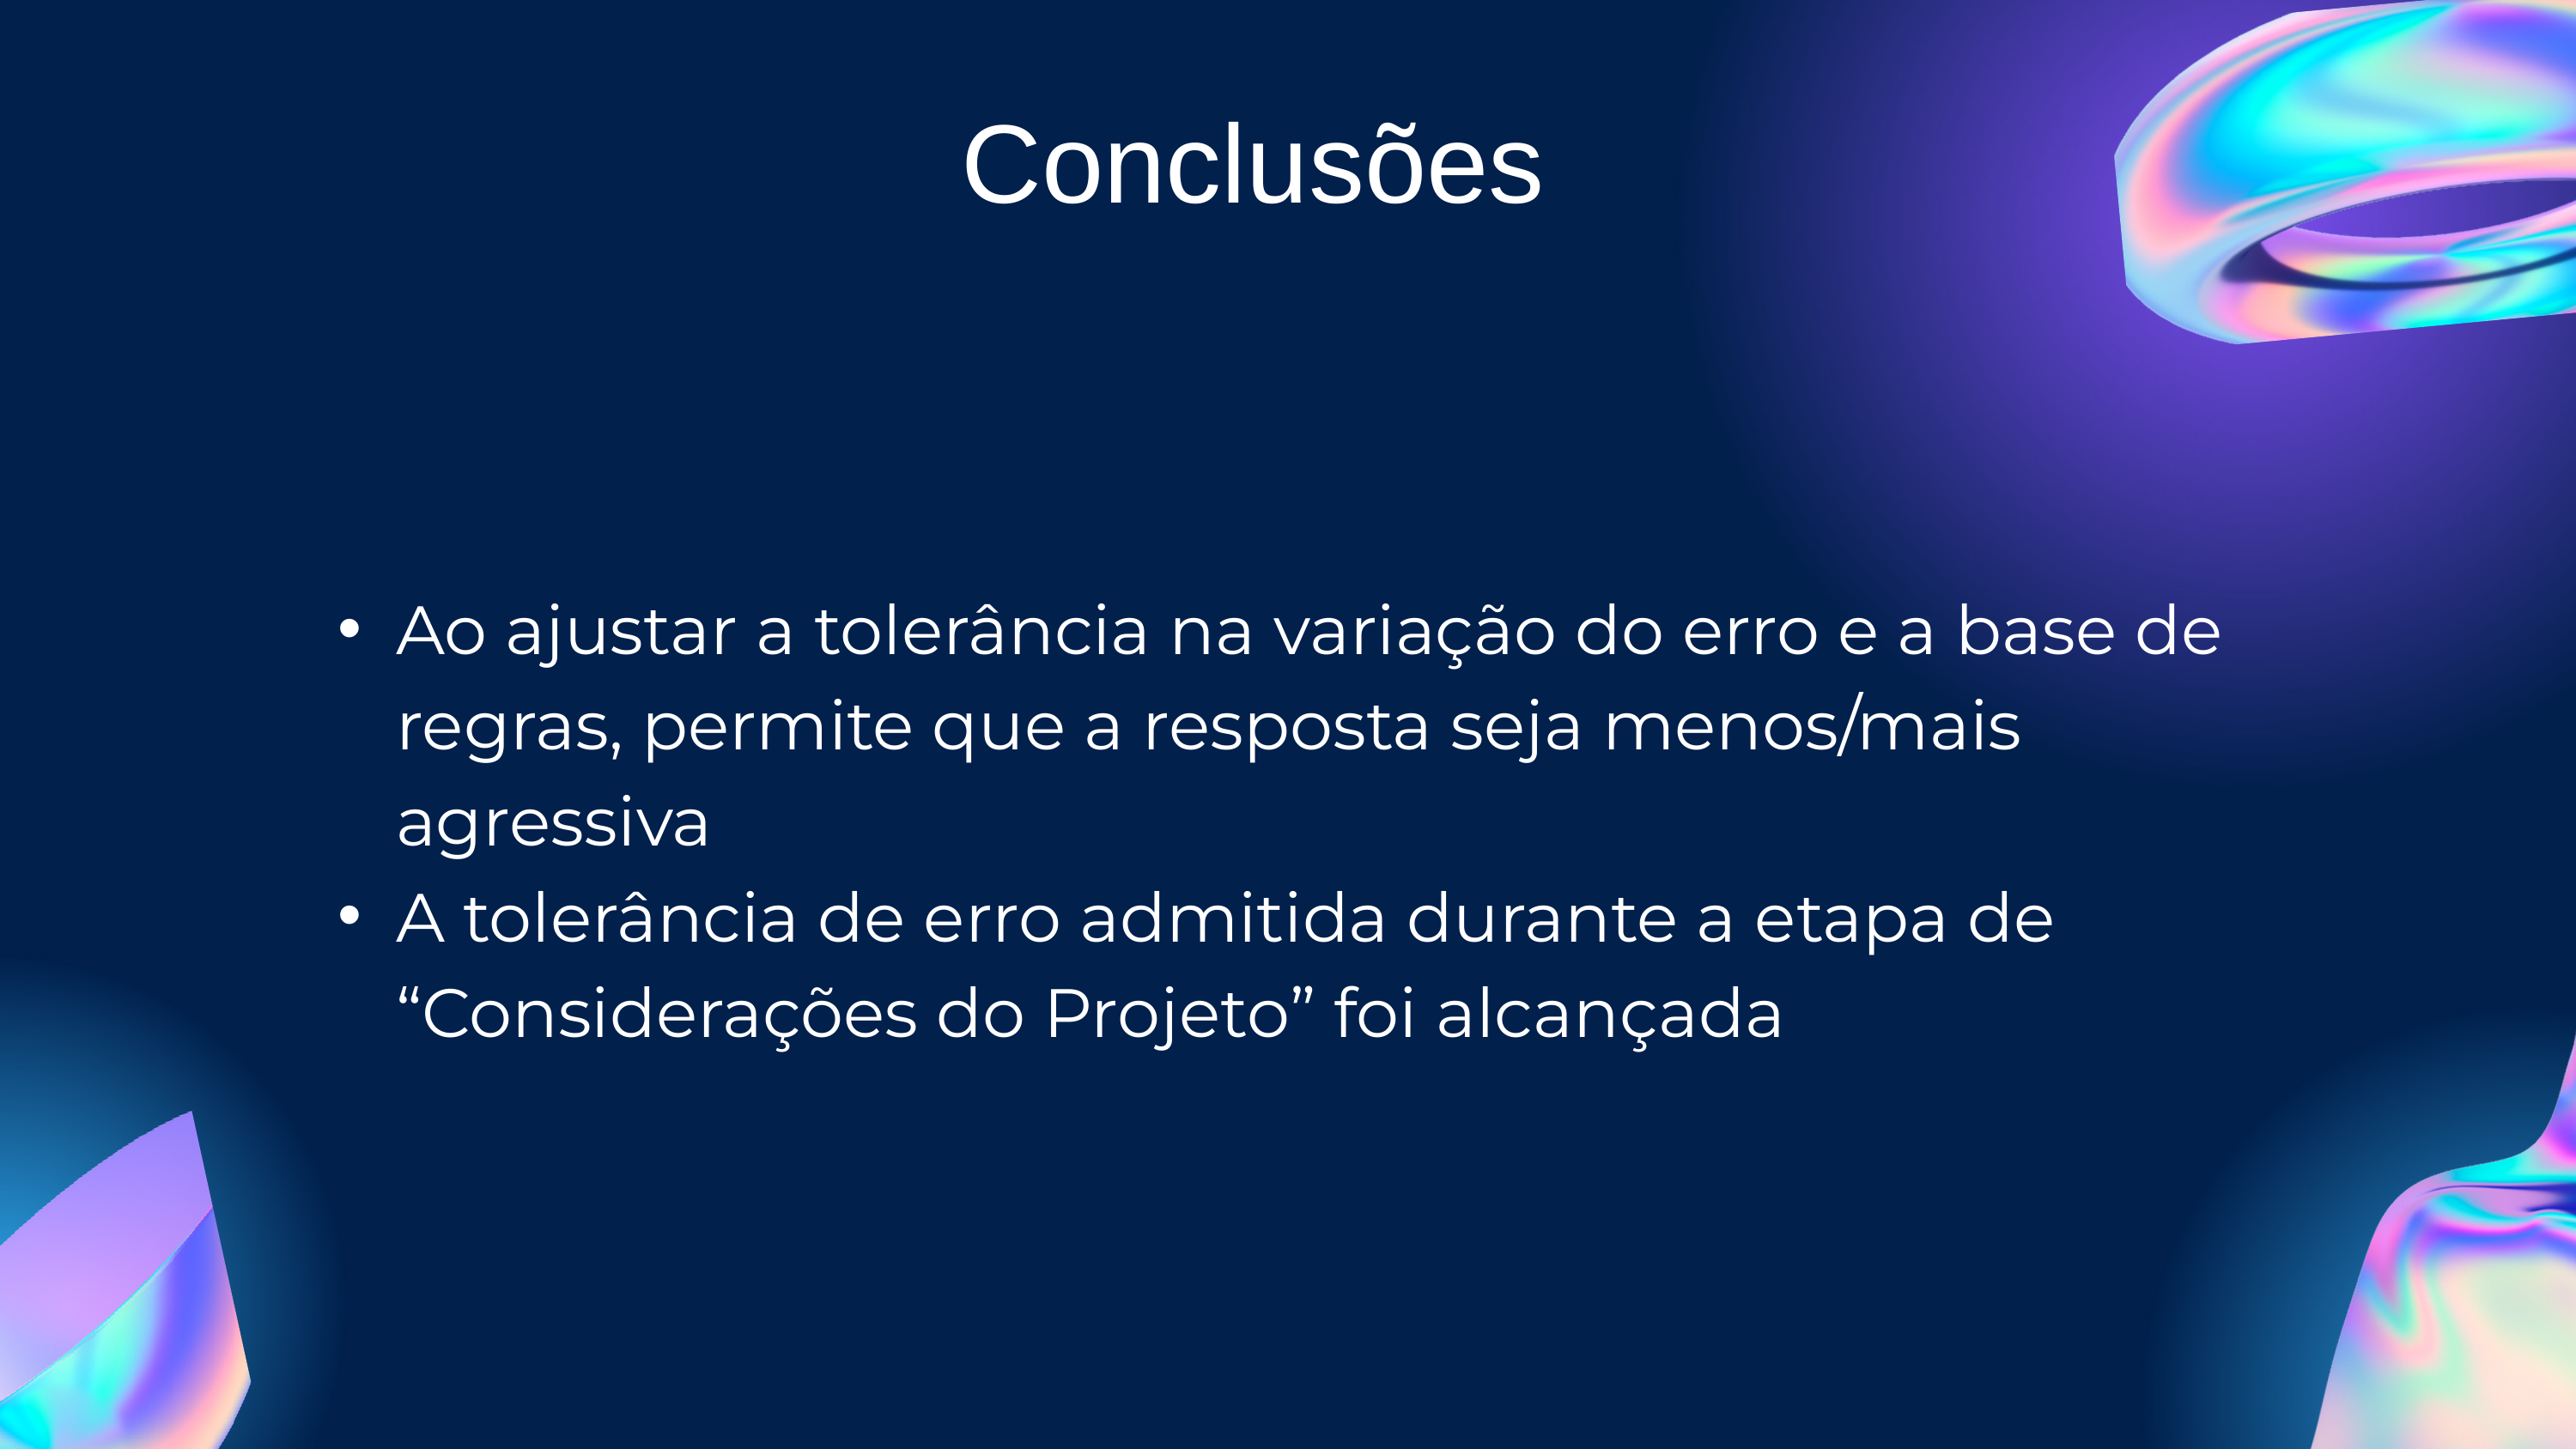

Conclusões

Ao ajustar a tolerância na variação do erro e a base de regras, permite que a resposta seja menos/mais agressiva
A tolerância de erro admitida durante a etapa de “Considerações do Projeto” foi alcançada